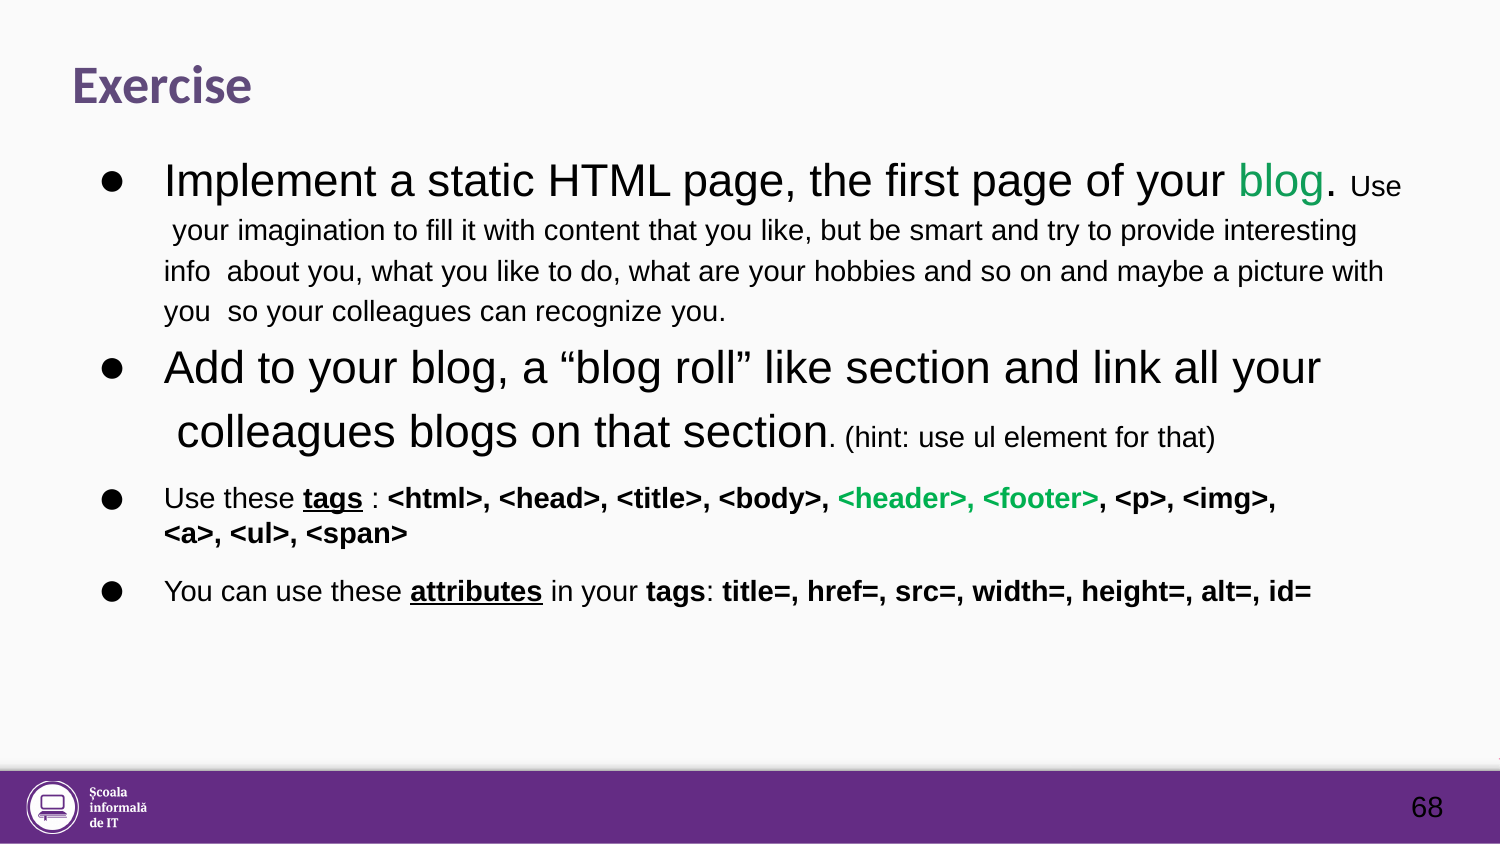

Exercise
Implement a static HTML page, the first page of your blog. Use  your imagination to fill it with content that you like, but be smart and try to provide interesting info  about you, what you like to do, what are your hobbies and so on and maybe a picture with you  so your colleagues can recognize you.
Add to your blog, a “blog roll” like section and link all your  colleagues blogs on that section. (hint: use ul element for that)
Use these tags : <html>, <head>, <title>, <body>, <header>, <footer>, <p>, <img>, <a>, <ul>, <span>
You can use these attributes in your tags: title=, href=, src=, width=, height=, alt=, id=

68